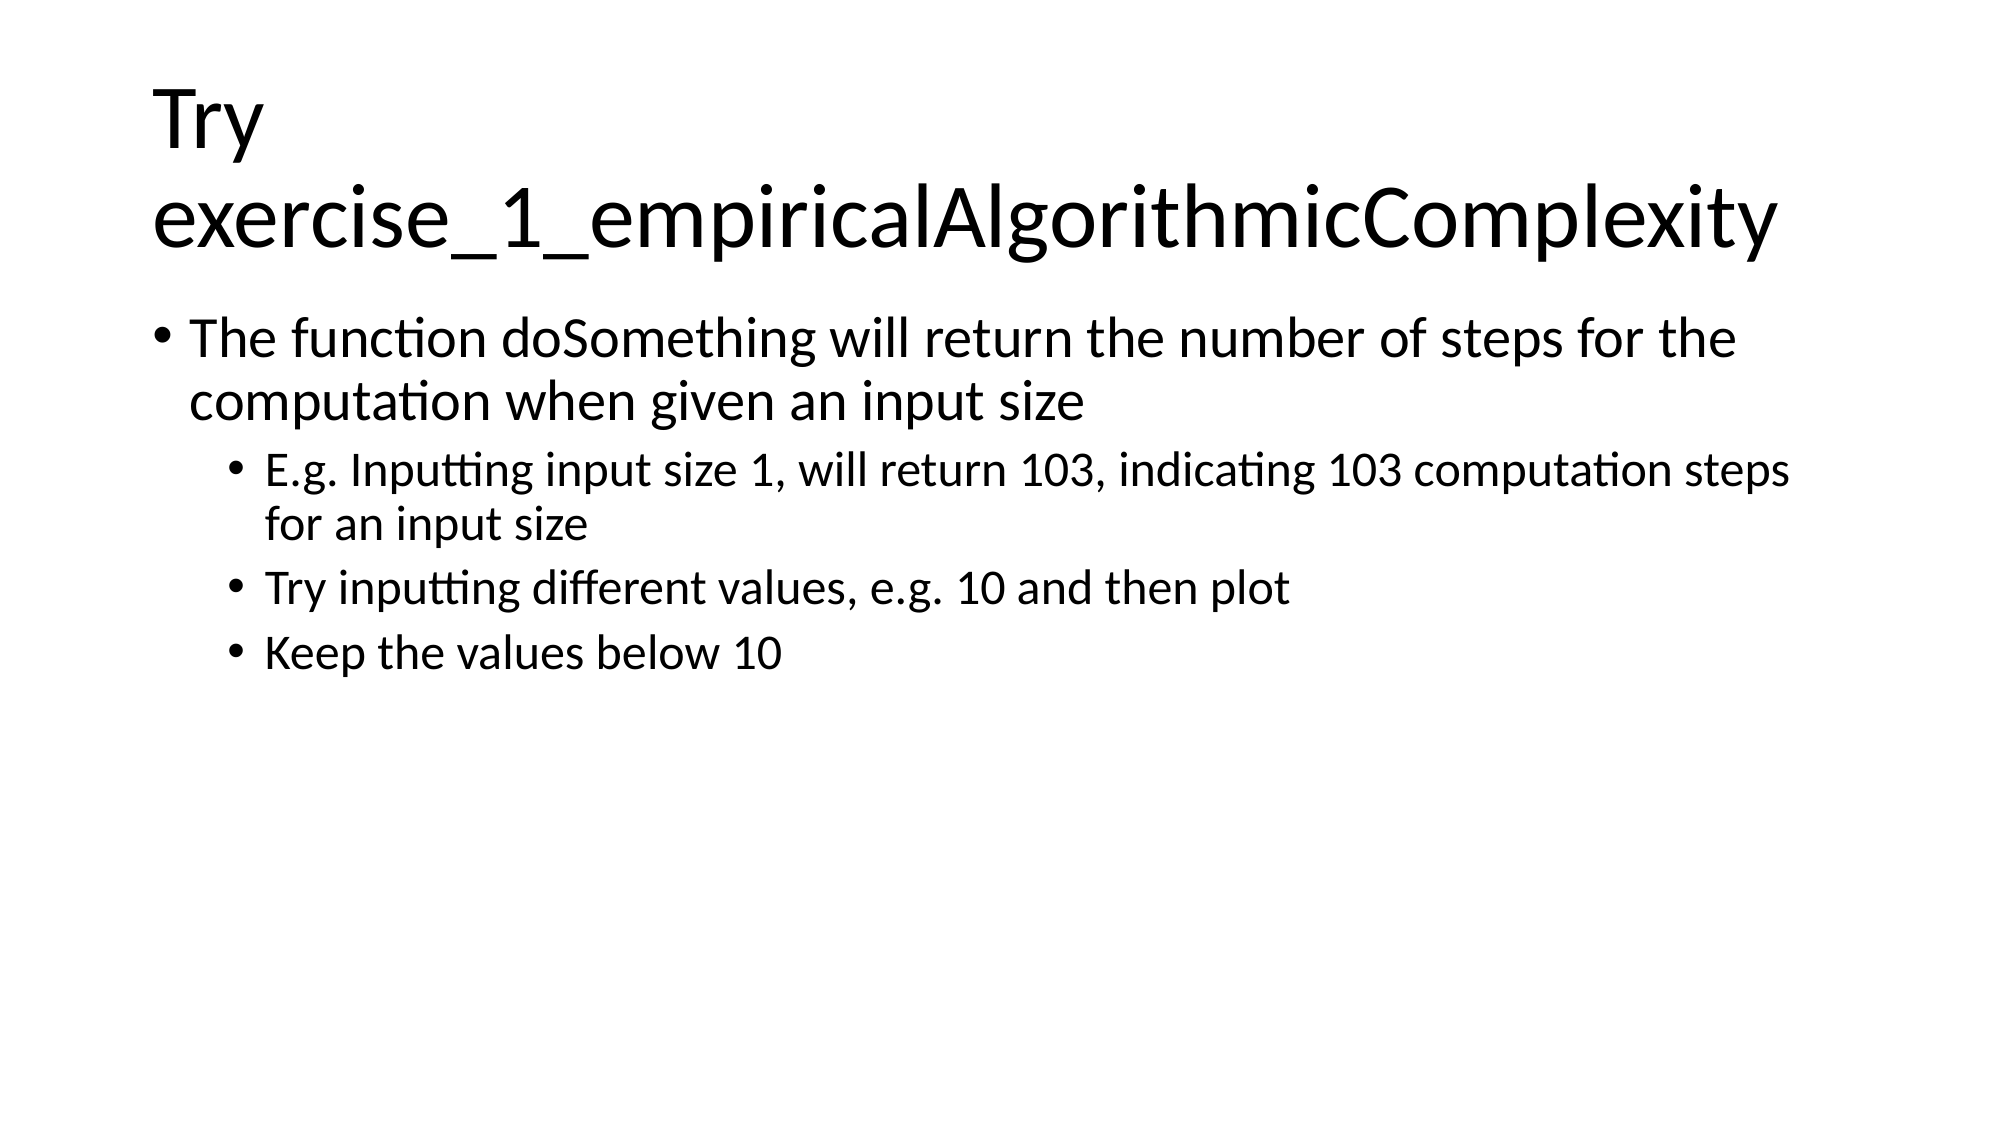

# Try exercise_1_empiricalAlgorithmicComplexity
The function doSomething will return the number of steps for the computation when given an input size
E.g. Inputting input size 1, will return 103, indicating 103 computation steps for an input size
Try inputting different values, e.g. 10 and then plot
Keep the values below 10